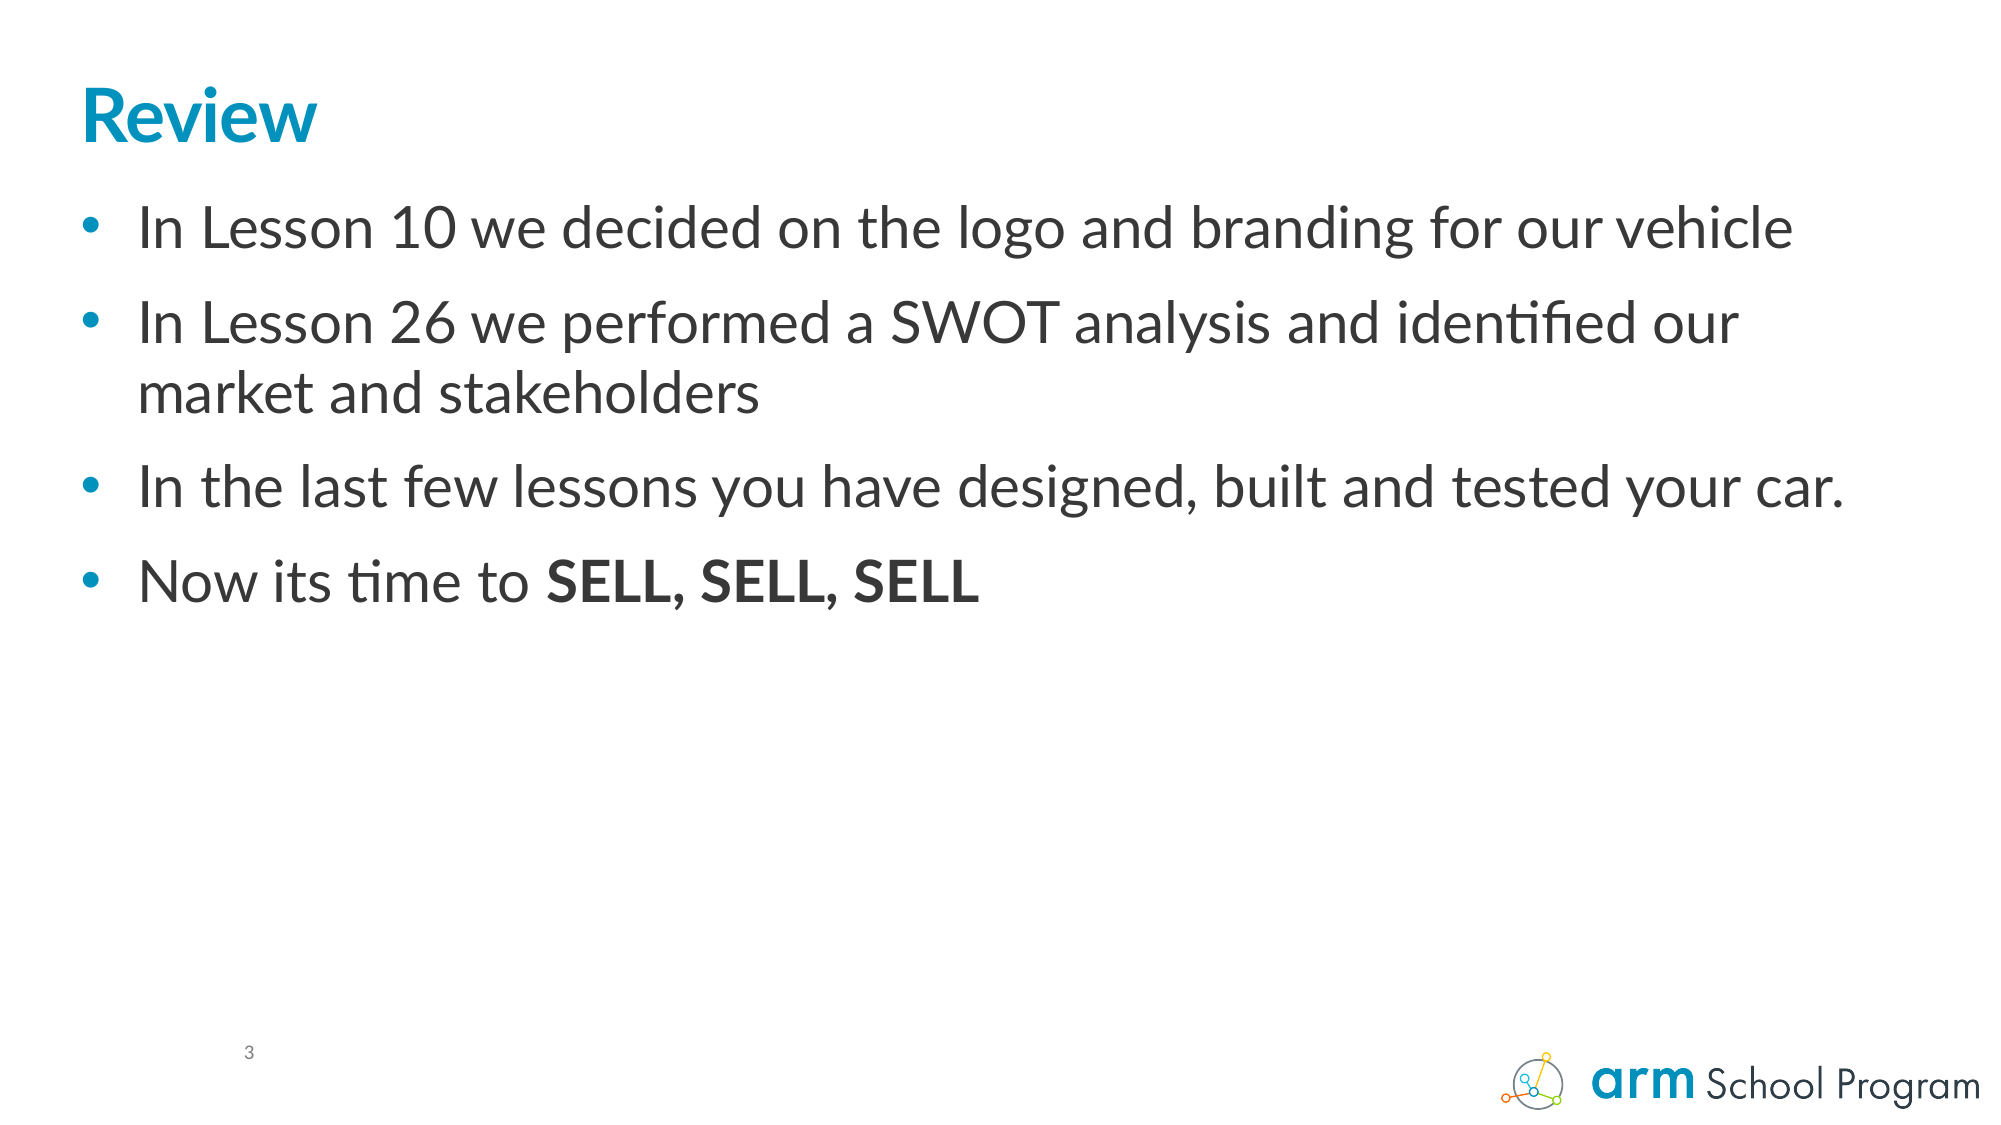

# Review
In Lesson 10 we decided on the logo and branding for our vehicle
In Lesson 26 we performed a SWOT analysis and identified our market and stakeholders
In the last few lessons you have designed, built and tested your car.
Now its time to SELL, SELL, SELL